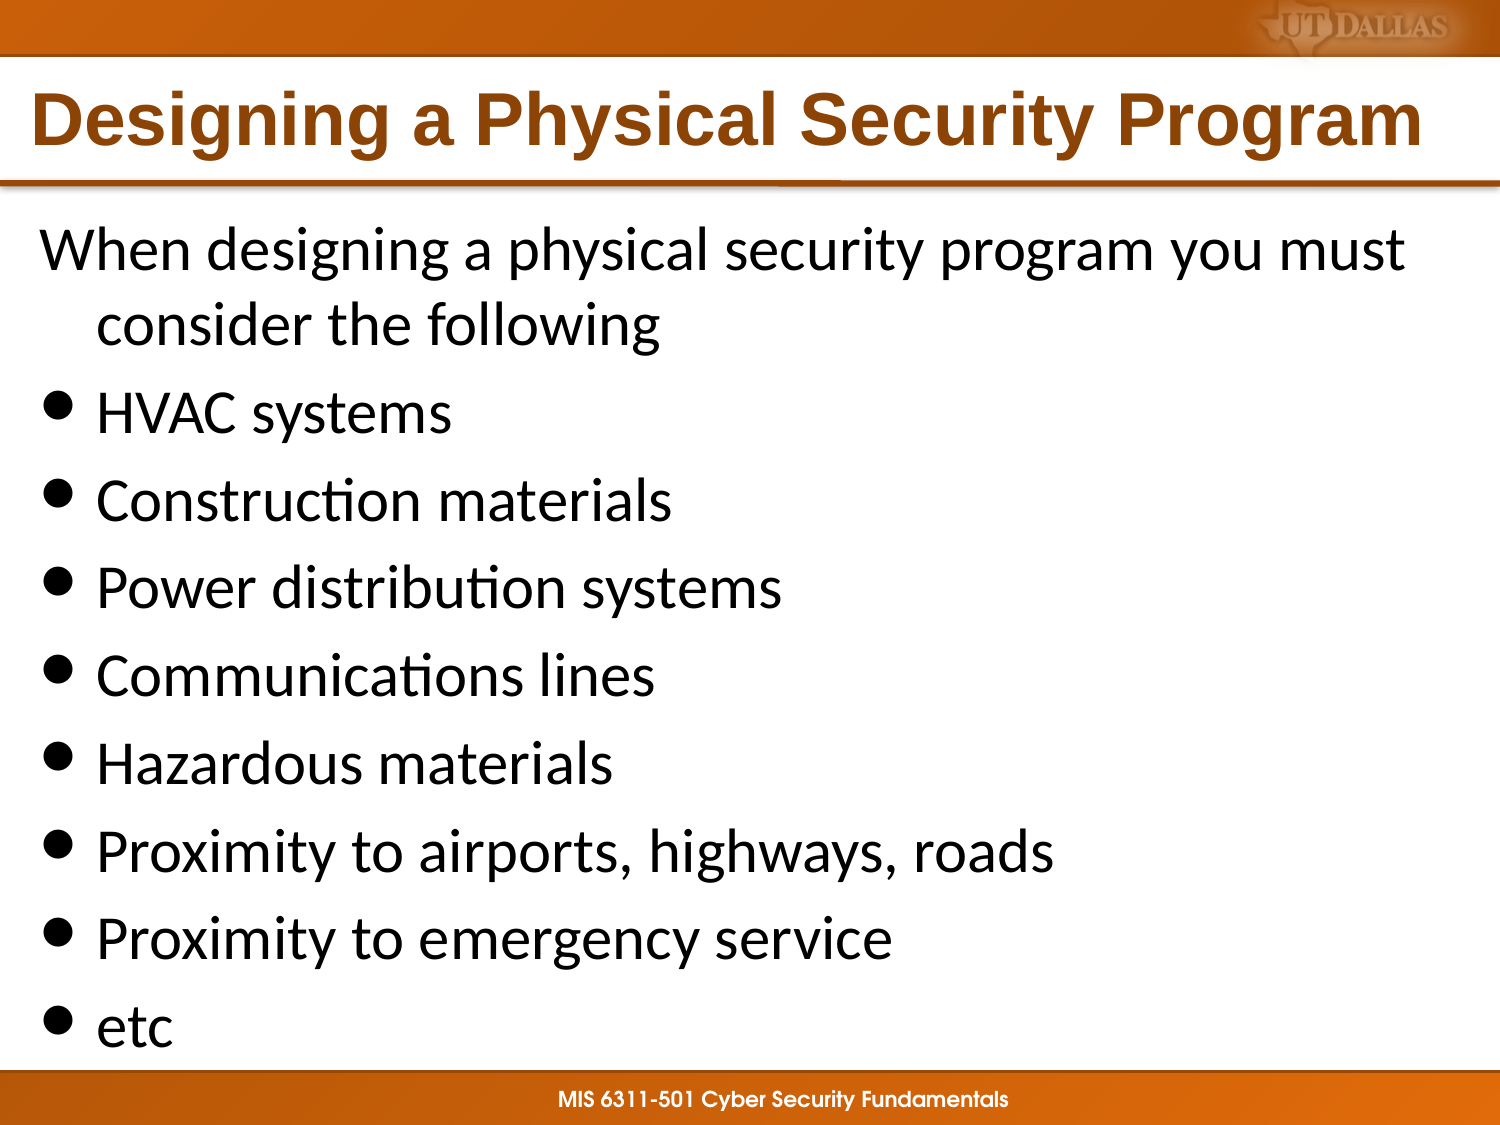

# Designing a Physical Security Program
When designing a physical security program you must consider the following
HVAC systems
Construction materials
Power distribution systems
Communications lines
Hazardous materials
Proximity to airports, highways, roads
Proximity to emergency service
etc